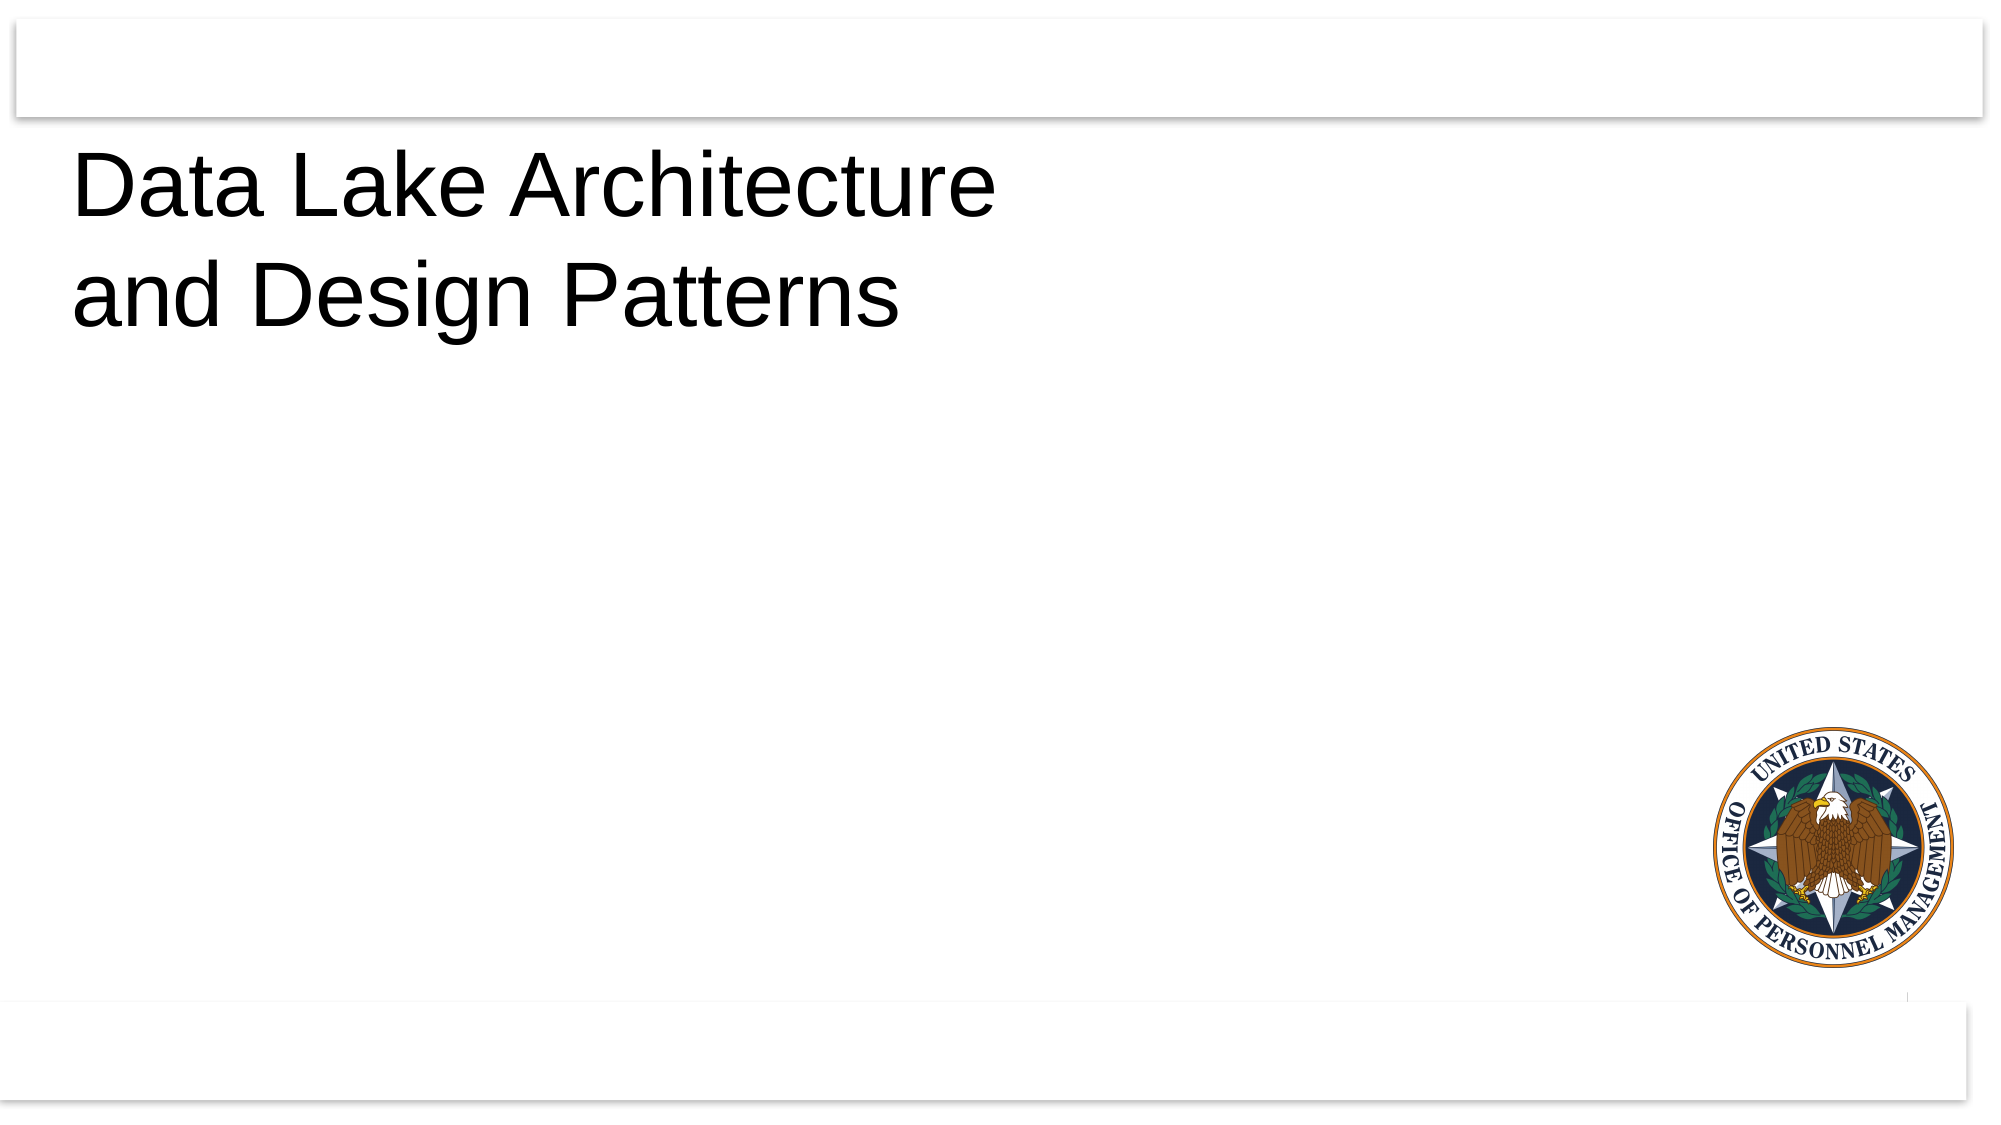

# Data Lake Architecture and Design Patterns

42
EDR Confidential